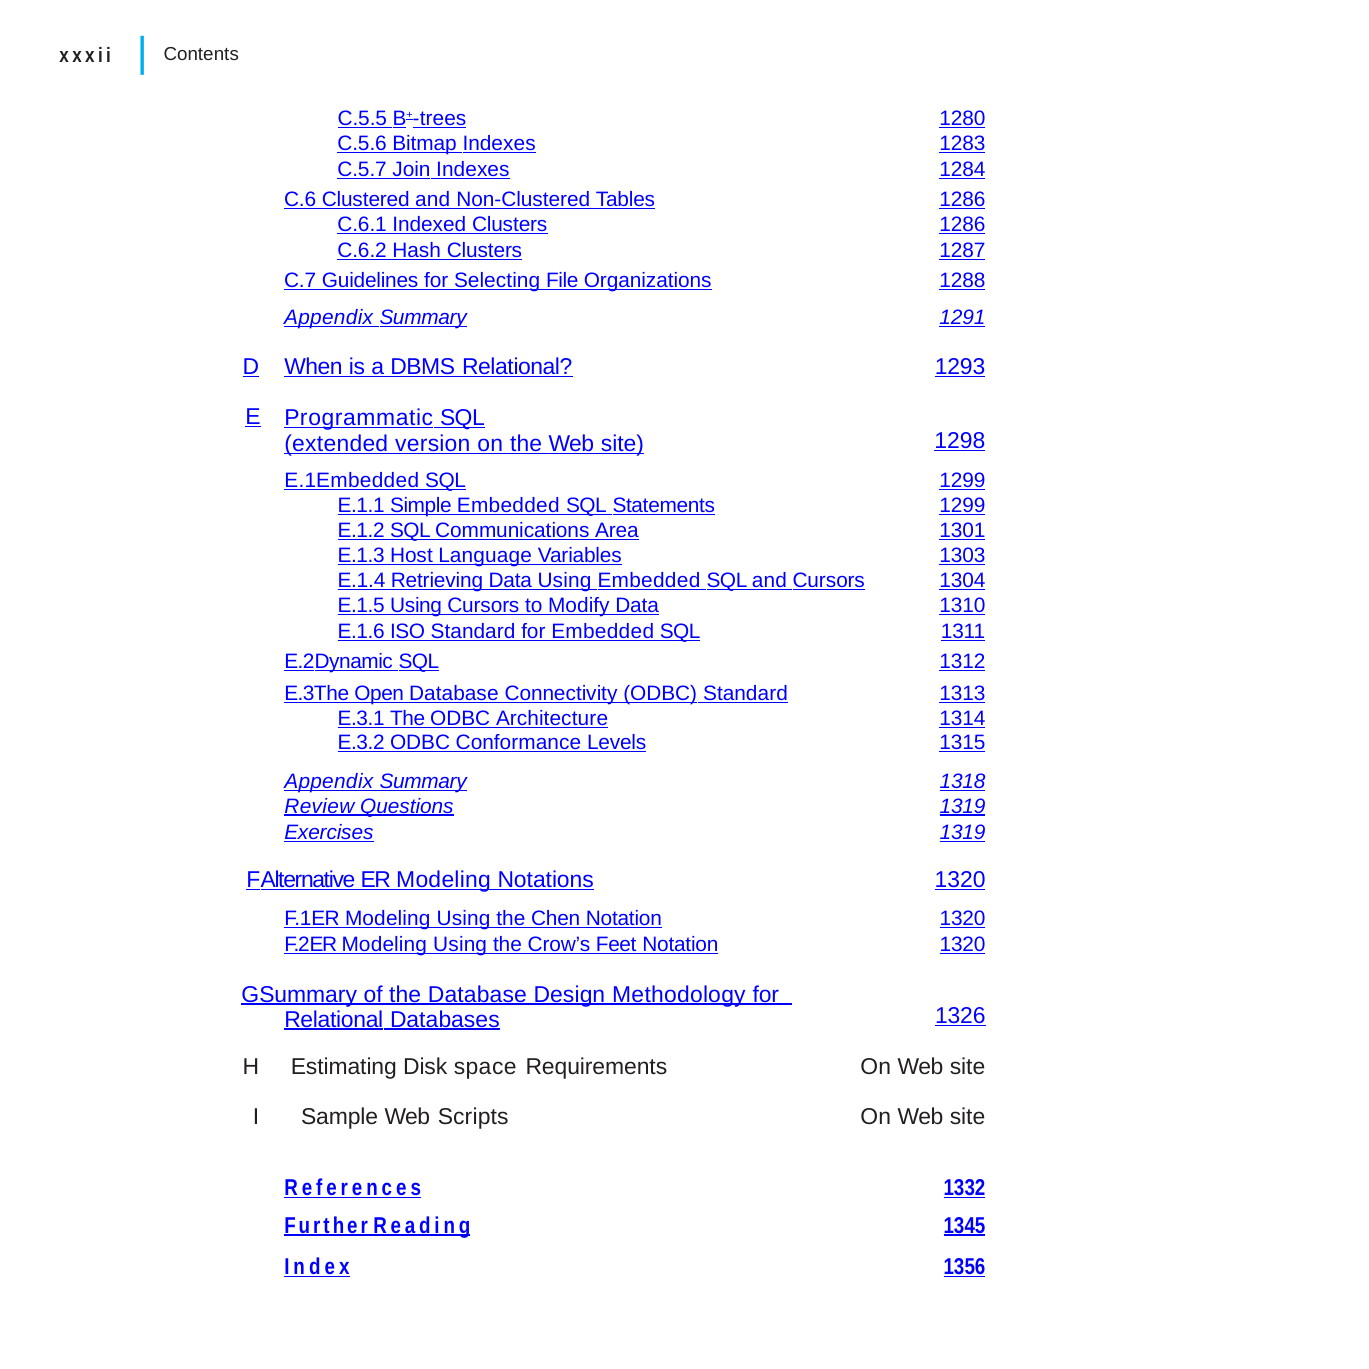

|
| xxxii | Contents |  |  |  |
| --- | --- | --- | --- | --- |
|  |  |  | C.5.5 B+-trees | 1280 |
|  |  |  | C.5.6 Bitmap Indexes | 1283 |
|  |  |  | C.5.7 Join Indexes | 1284 |
|  |  |  | C.6 Clustered and Non-Clustered Tables | 1286 |
|  |  |  | C.6.1 Indexed Clusters | 1286 |
|  |  |  | C.6.2 Hash Clusters | 1287 |
|  |  |  | C.7 Guidelines for Selecting File Organizations | 1288 |
|  |  |  | Appendix Summary | 1291 |
|  |  | D | When is a DBMS Relational? | 1293 |
|  |  | E | Programmatic SQL (extended version on the Web site) | 1298 |
|  |  |  | E.1 Embedded SQL | 1299 |
|  |  |  | E.1.1 Simple Embedded SQL Statements | 1299 |
|  |  |  | E.1.2 SQL Communications Area | 1301 |
|  |  |  | E.1.3 Host Language Variables | 1303 |
|  |  |  | E.1.4 Retrieving Data Using Embedded SQL and Cursors | 1304 |
|  |  |  | E.1.5 Using Cursors to Modify Data | 1310 |
|  |  |  | E.1.6 ISO Standard for Embedded SQL | 1311 |
|  |  |  | E.2 Dynamic SQL | 1312 |
|  |  |  | E.3 The Open Database Connectivity (ODBC) Standard | 1313 |
|  |  |  | E.3.1 The ODBC Architecture | 1314 |
|  |  |  | E.3.2 ODBC Conformance Levels | 1315 |
| Appendix Summary | 1318 |
| --- | --- |
| Review Questions | 1319 |
| Exercises | 1319 |
| F Alternative ER Modeling Notations | 1320 |
| F.1 ER Modeling Using the Chen Notation | 1320 |
| F.2 ER Modeling Using the Crow’s Feet Notation | 1320 |
| G Summary of the Database Design Methodology for Relational Databases | 1326 |
| H Estimating Disk space Requirements | On Web site |
| I Sample Web Scripts | On Web site |
| References | 1332 |
| Further Reading | 1345 |
| Index | 1356 |